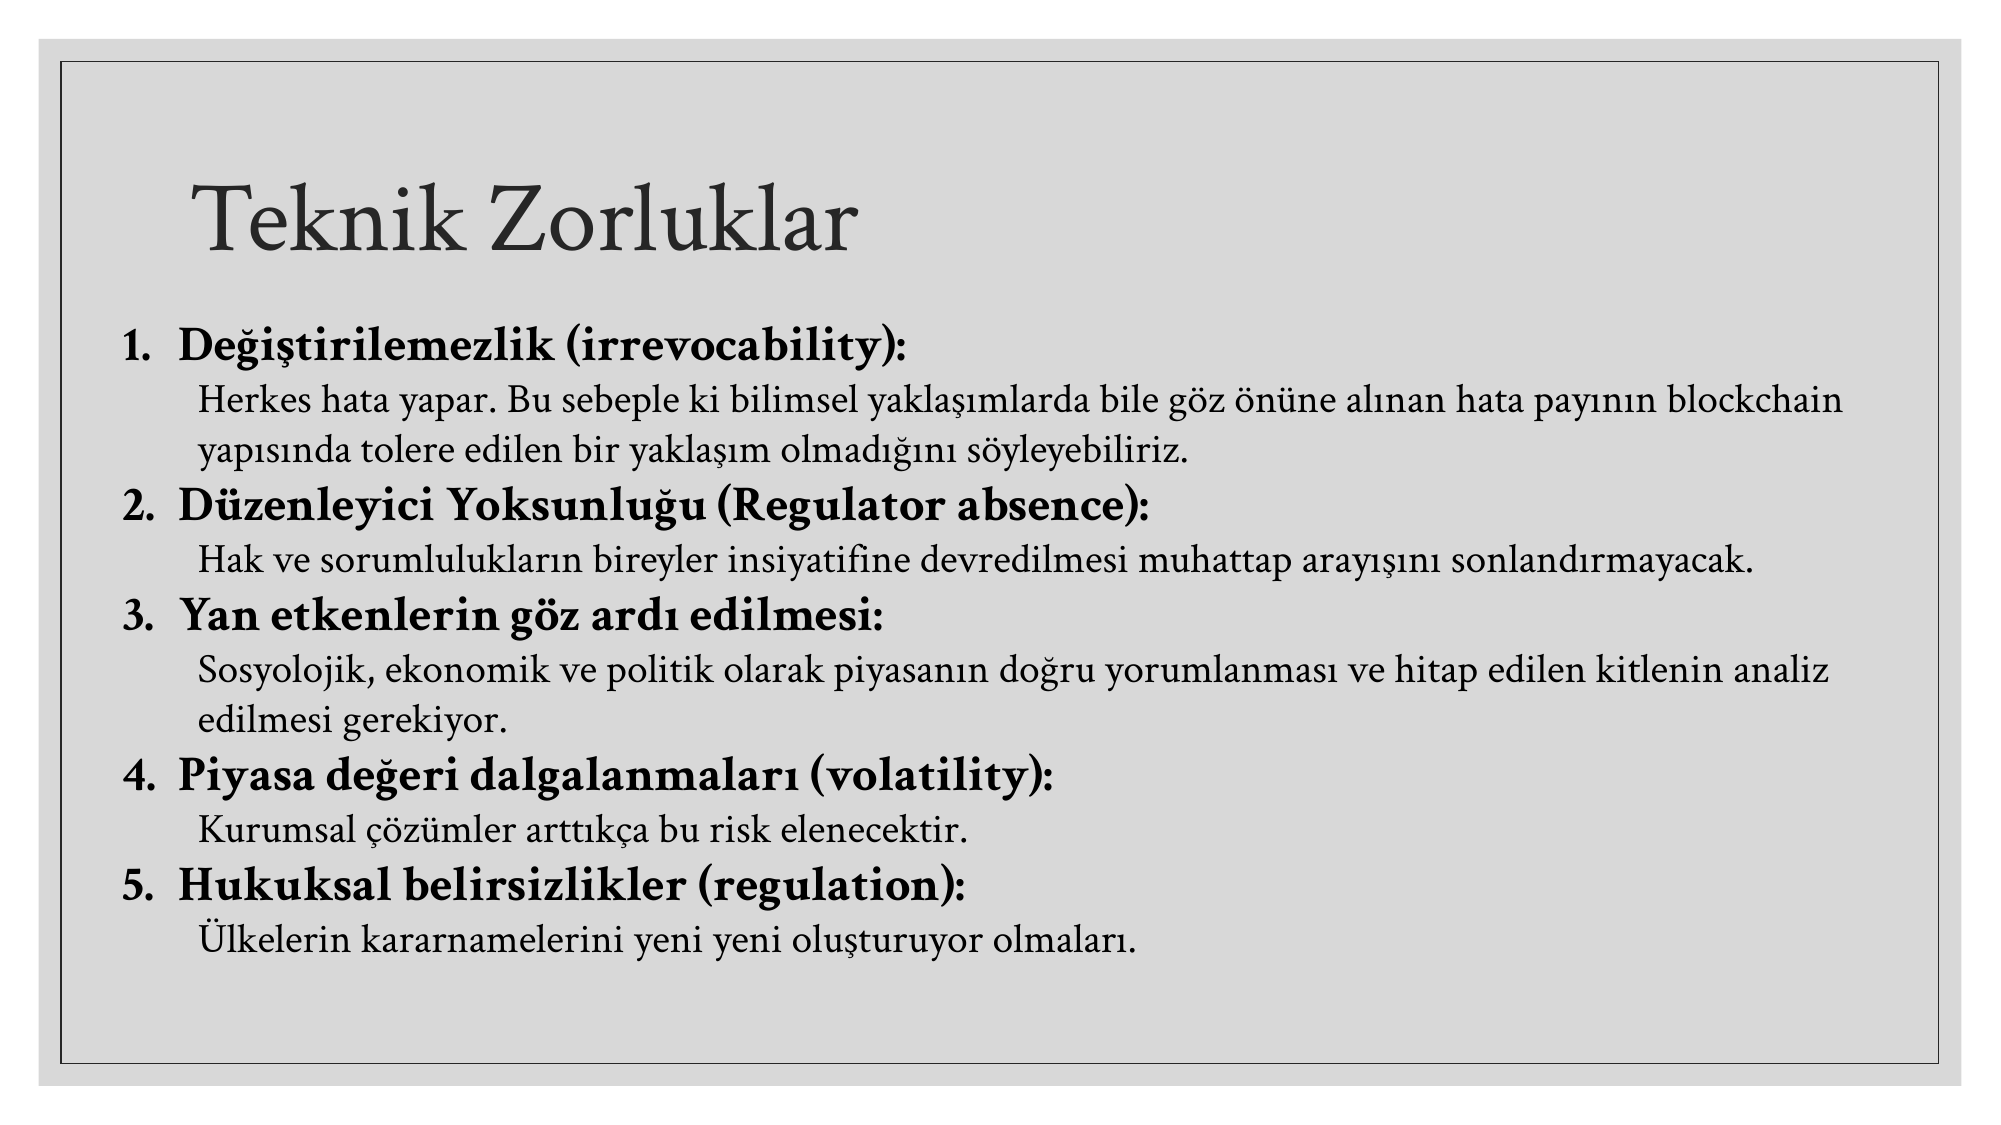

# Teknik Zorluklar
Değiştirilemezlik (irrevocability):
Herkes hata yapar. Bu sebeple ki bilimsel yaklaşımlarda bile göz önüne alınan hata payının blockchain yapısında tolere edilen bir yaklaşım olmadığını söyleyebiliriz.
Düzenleyici Yoksunluğu (Regulator absence):
Hak ve sorumlulukların bireyler insiyatifine devredilmesi muhattap arayışını sonlandırmayacak.
Yan etkenlerin göz ardı edilmesi:
Sosyolojik, ekonomik ve politik olarak piyasanın doğru yorumlanması ve hitap edilen kitlenin analiz edilmesi gerekiyor.
Piyasa değeri dalgalanmaları (volatility):
Kurumsal çözümler arttıkça bu risk elenecektir.
Hukuksal belirsizlikler (regulation):
Ülkelerin kararnamelerini yeni yeni oluşturuyor olmaları.